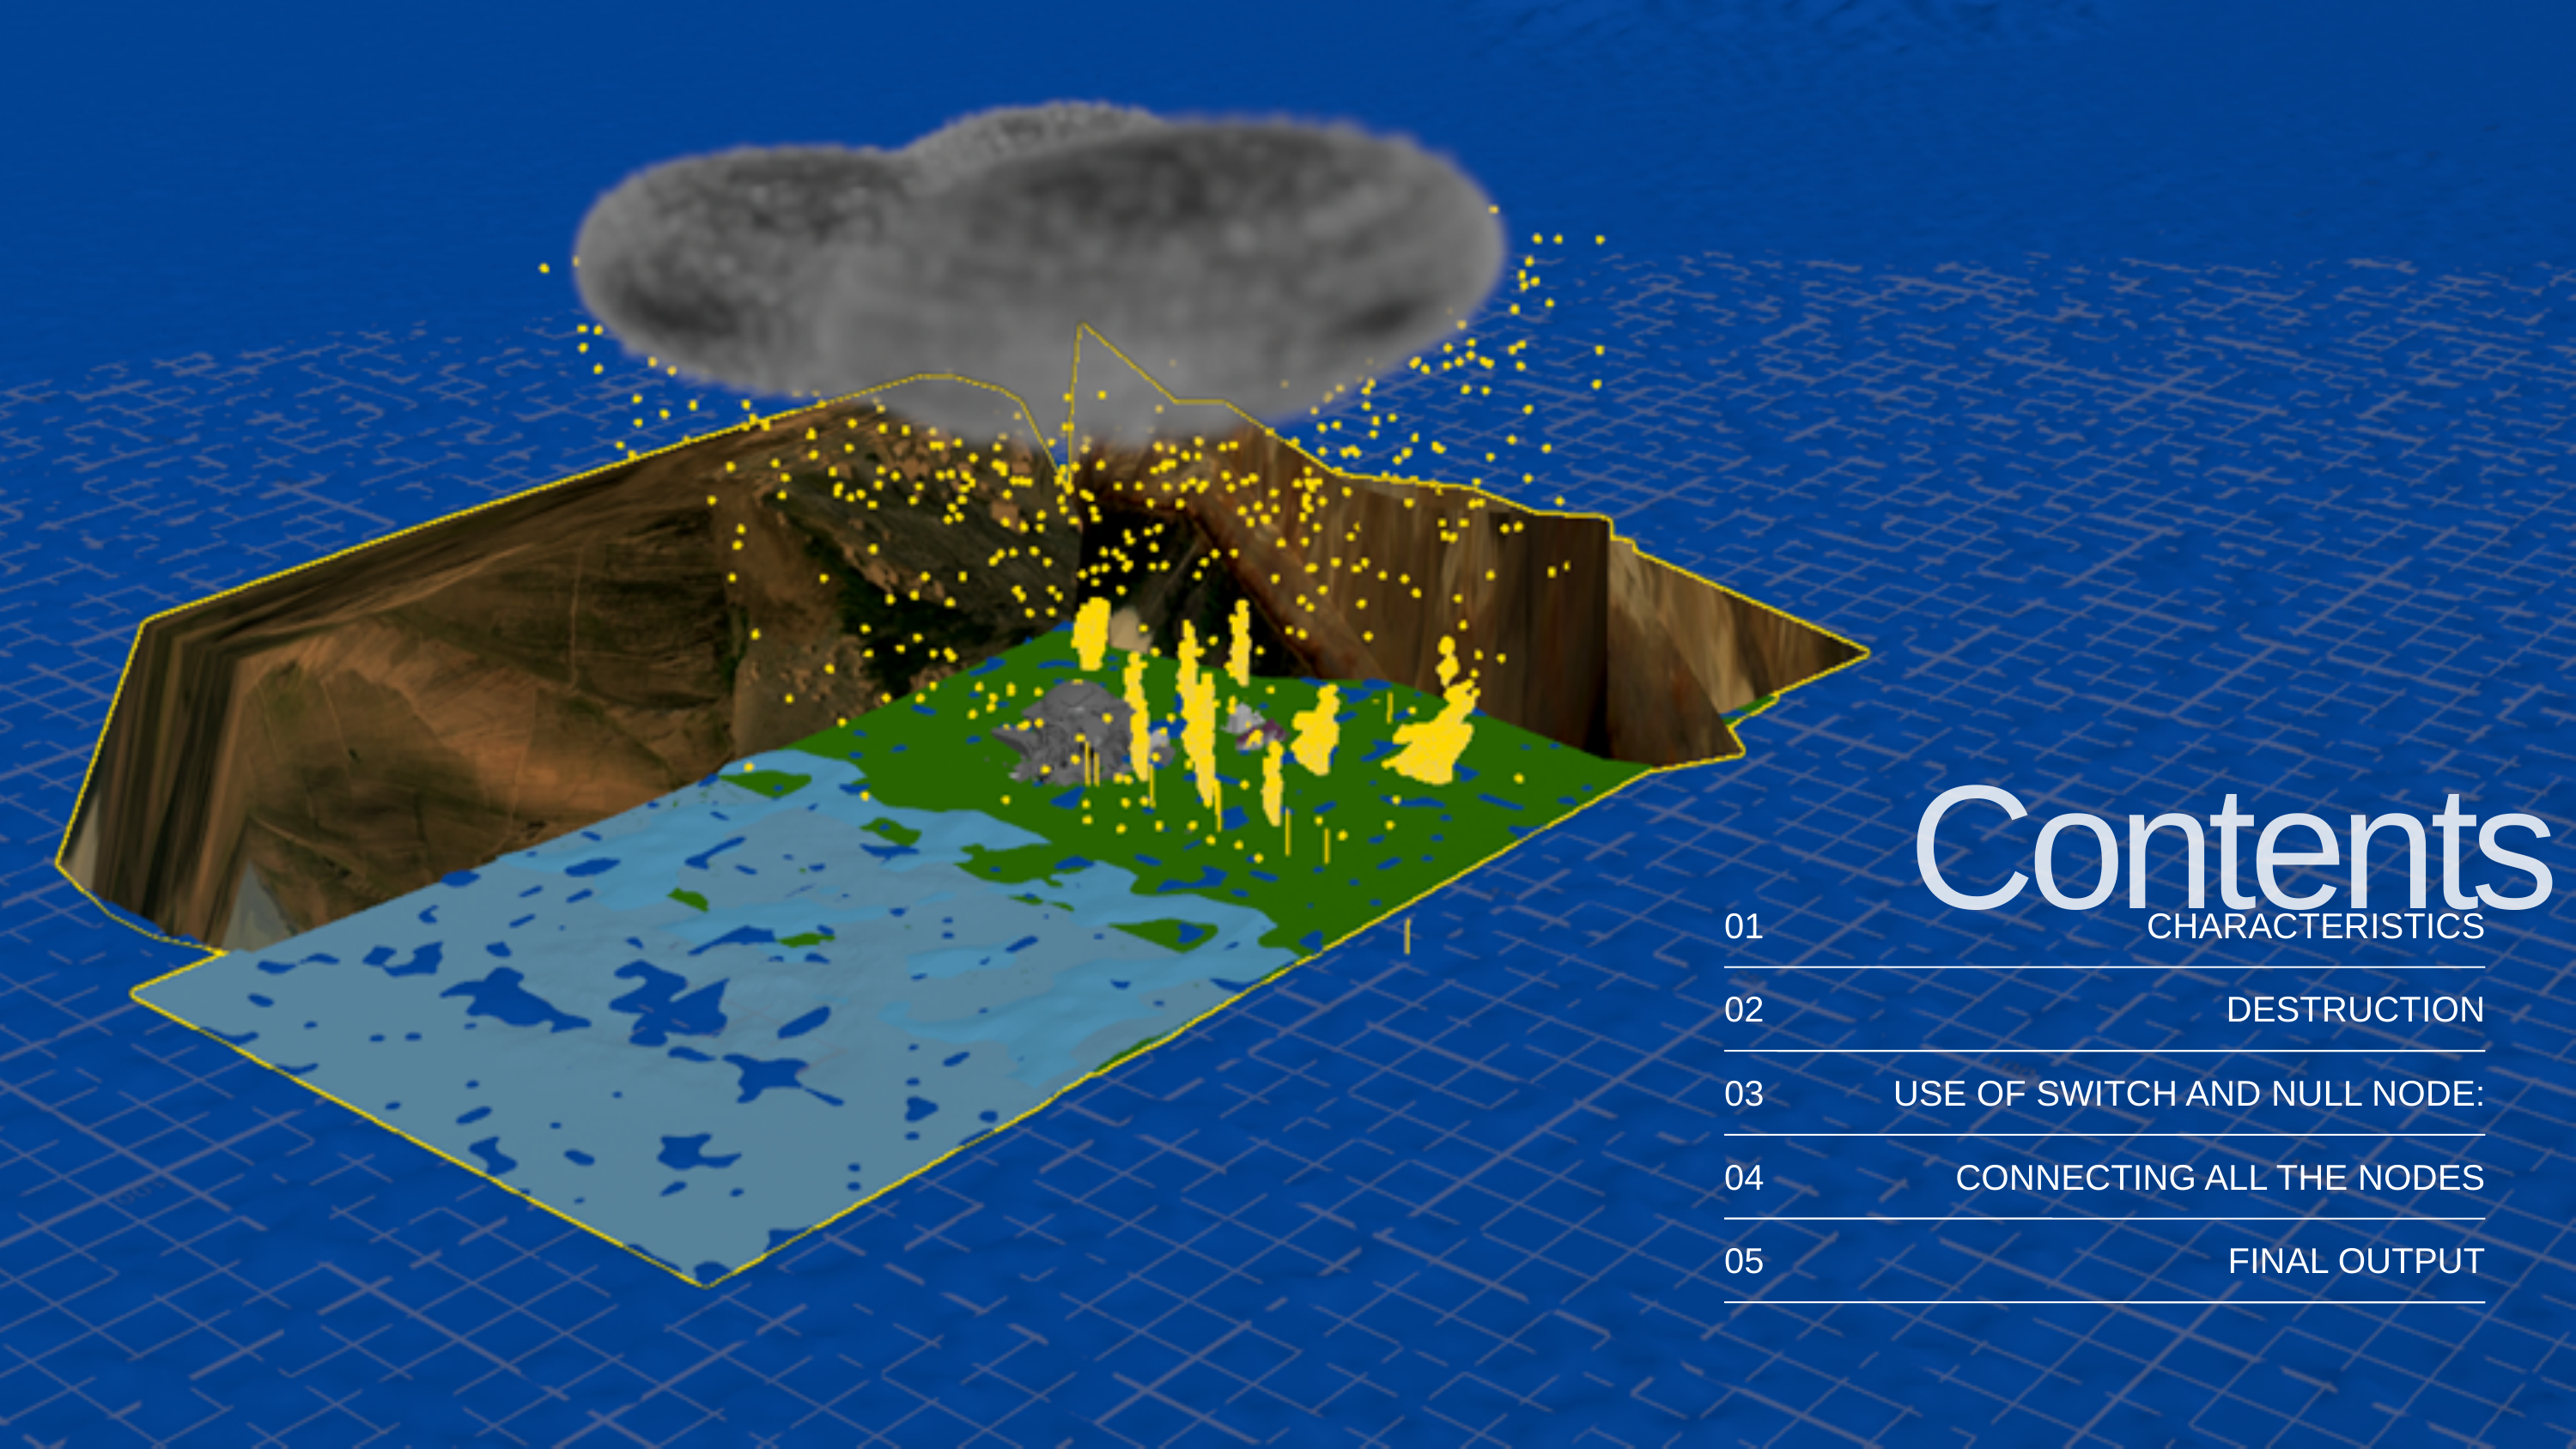

Contents
01
CHARACTERISTICS

02
DESTRUCTION

03
USE OF SWITCH AND NULL NODE:

04
CONNECTING ALL THE NODES

05
FINAL OUTPUT